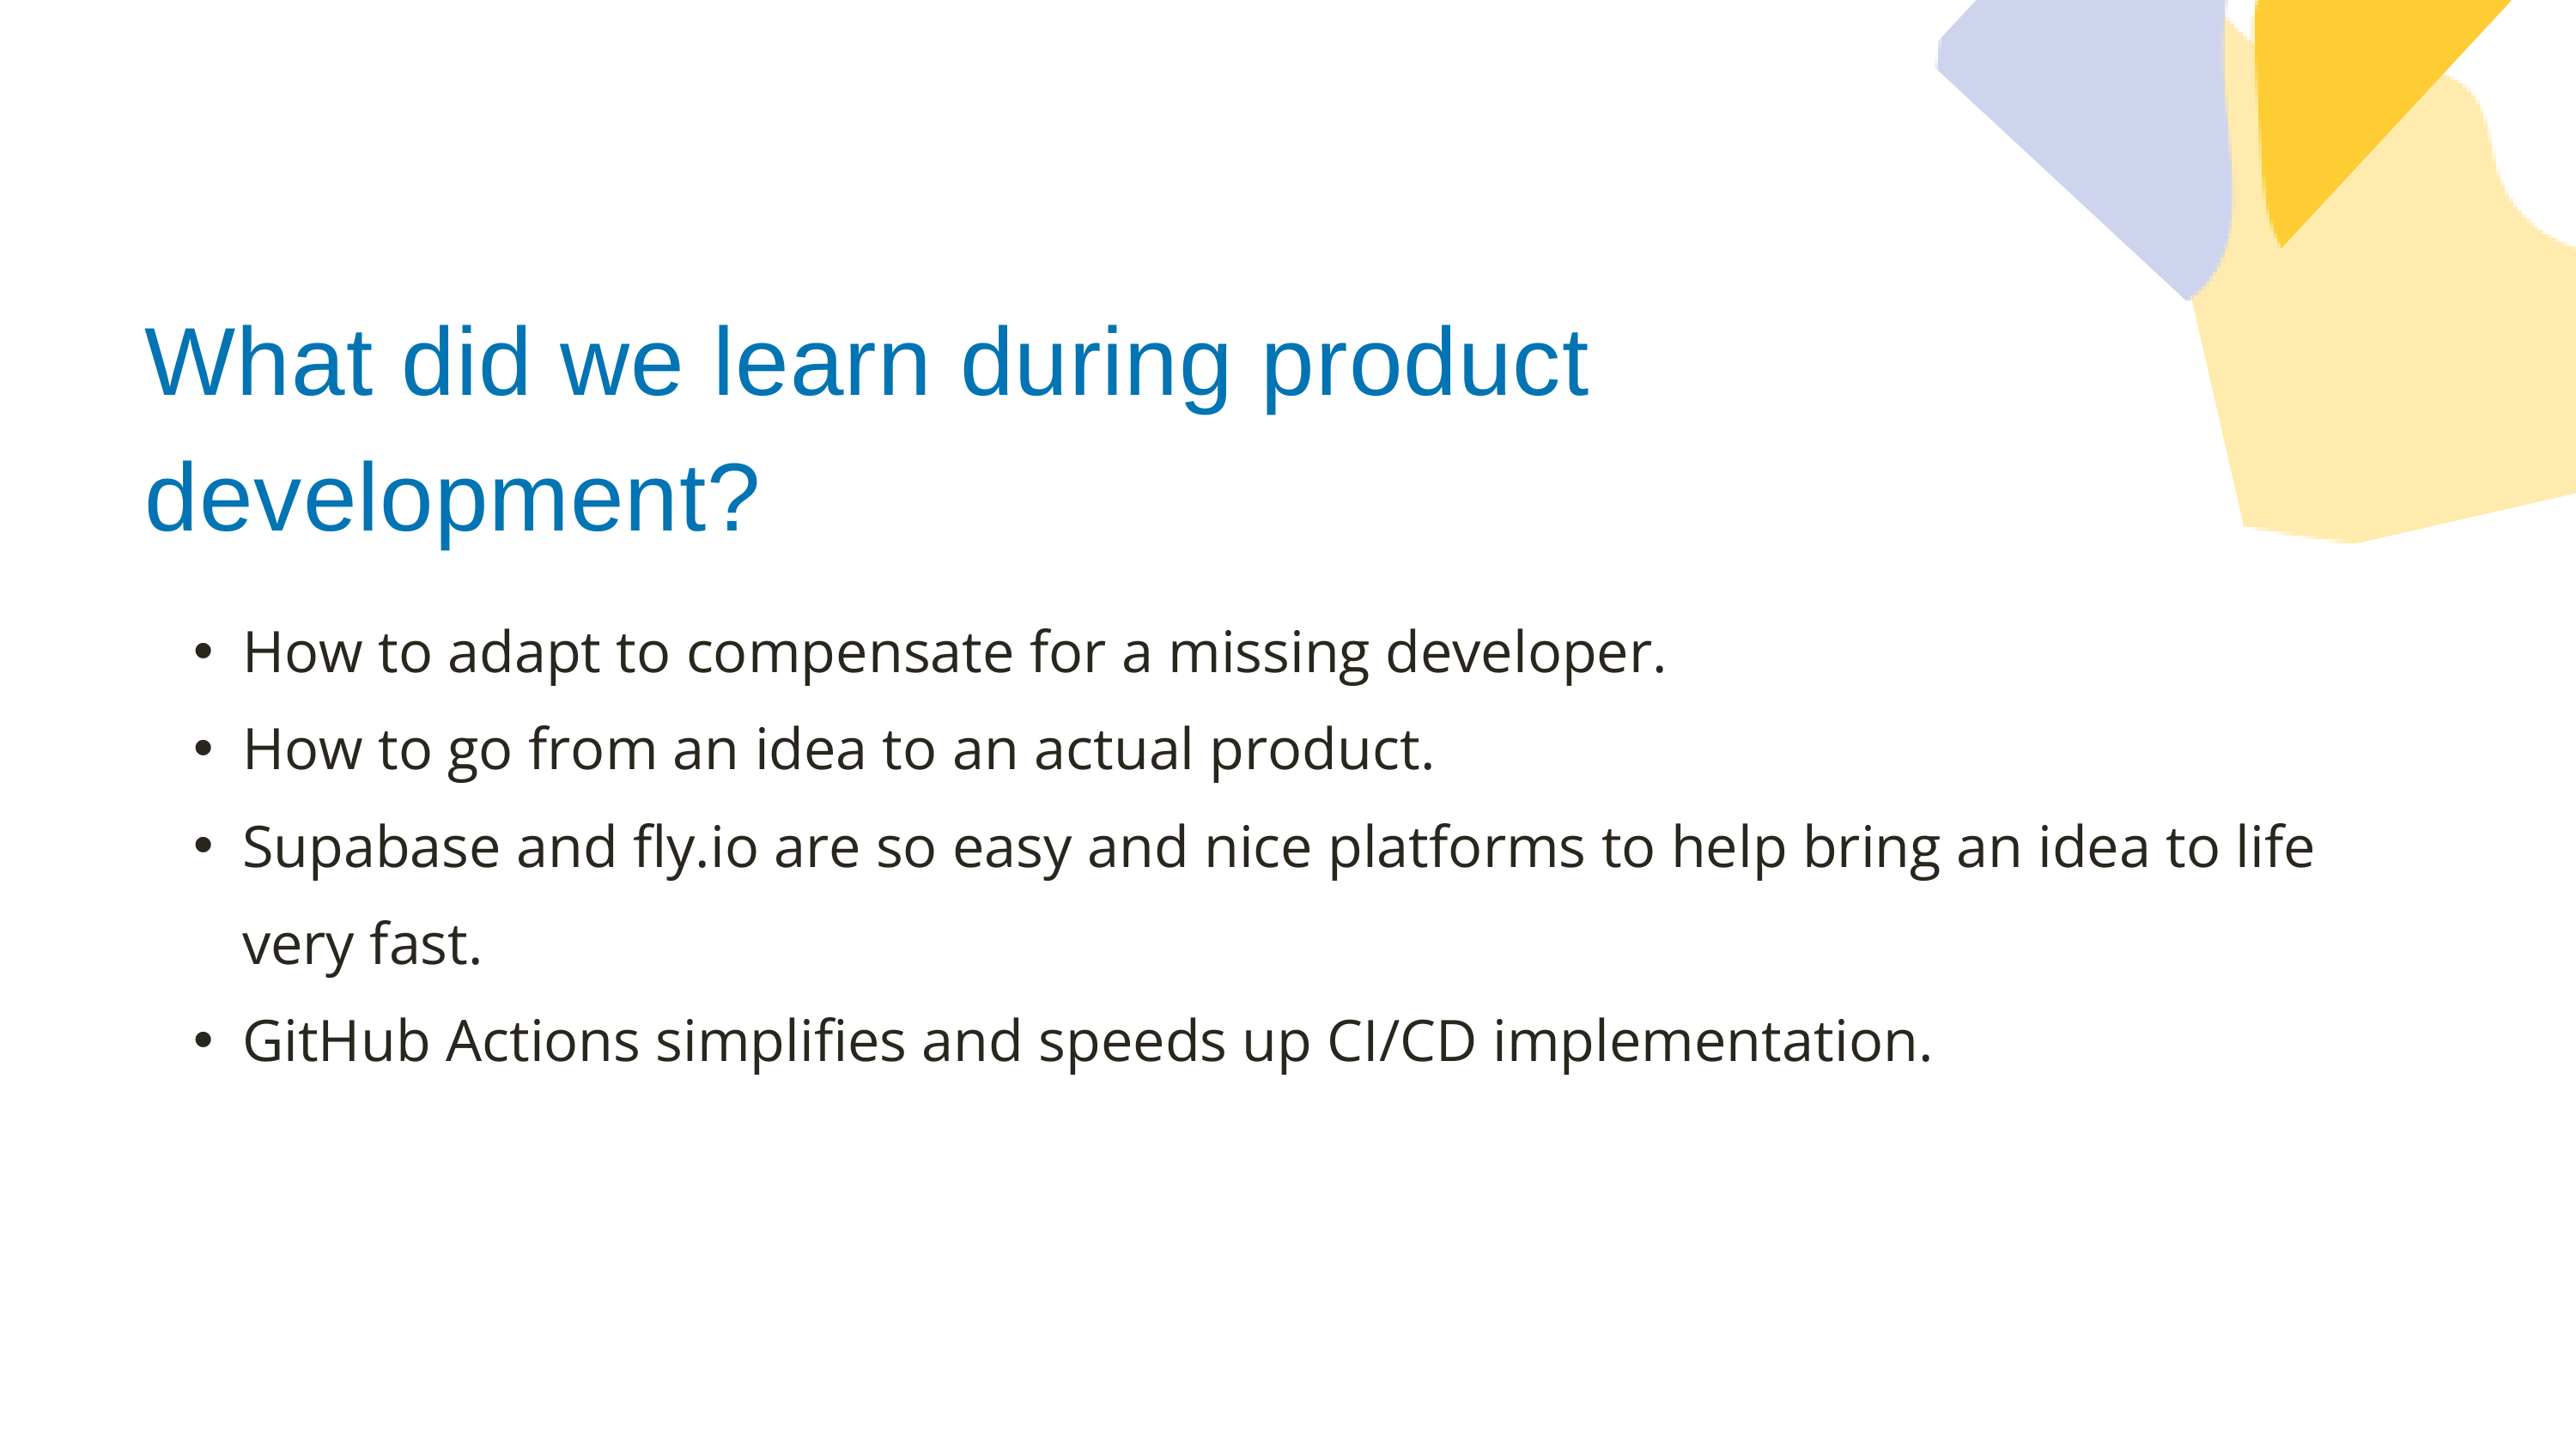

What did we learn during product development?
How to adapt to compensate for a missing developer.
How to go from an idea to an actual product.
Supabase and fly.io are so easy and nice platforms to help bring an idea to life very fast.
GitHub Actions simplifies and speeds up CI/CD implementation.